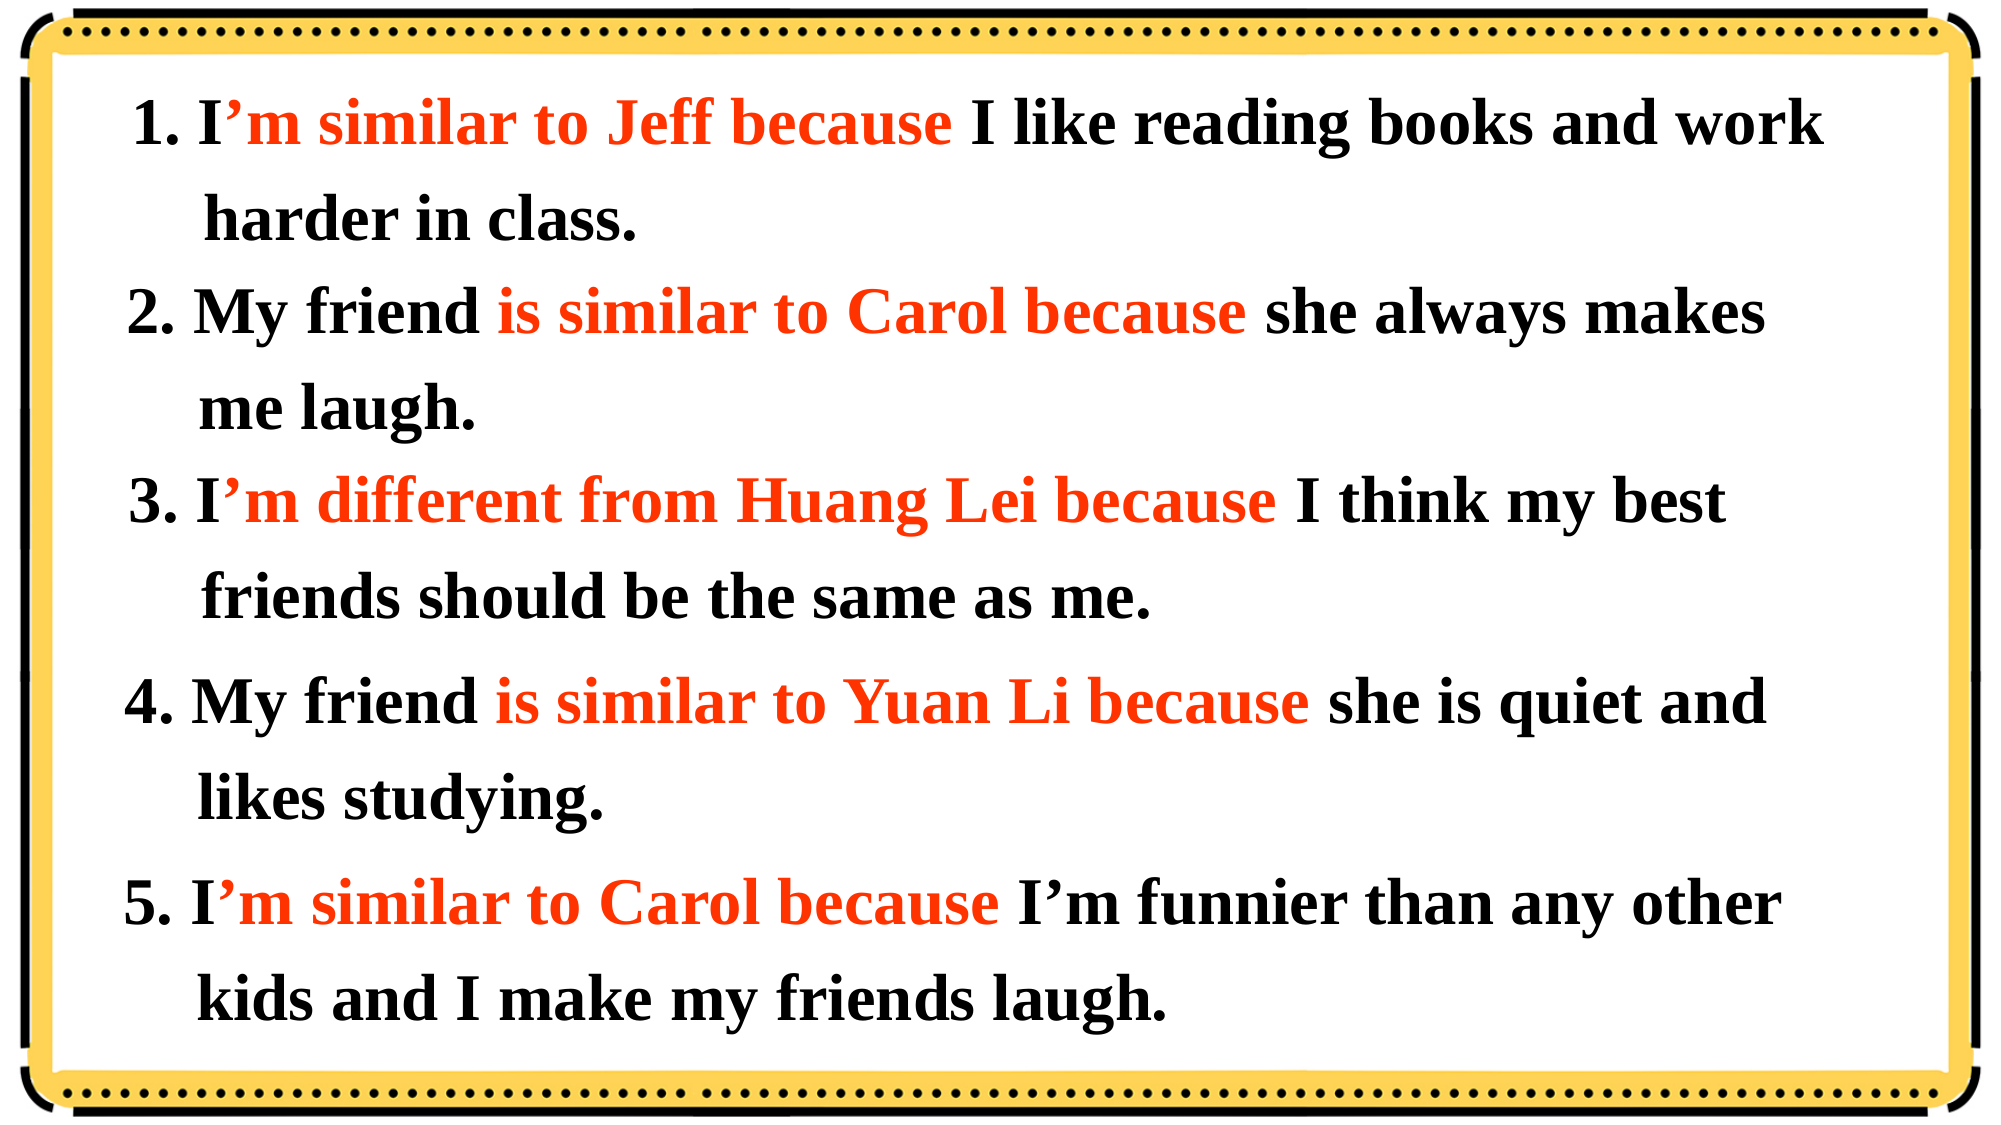

1. I’m similar to Jeff because I like reading books and work harder in class.
2. My friend is similar to Carol because she always makes me laugh.
3. I’m different from Huang Lei because I think my best friends should be the same as me.
4. My friend is similar to Yuan Li because she is quiet and likes studying.
5. I’m similar to Carol because I’m funnier than any other kids and I make my friends laugh.